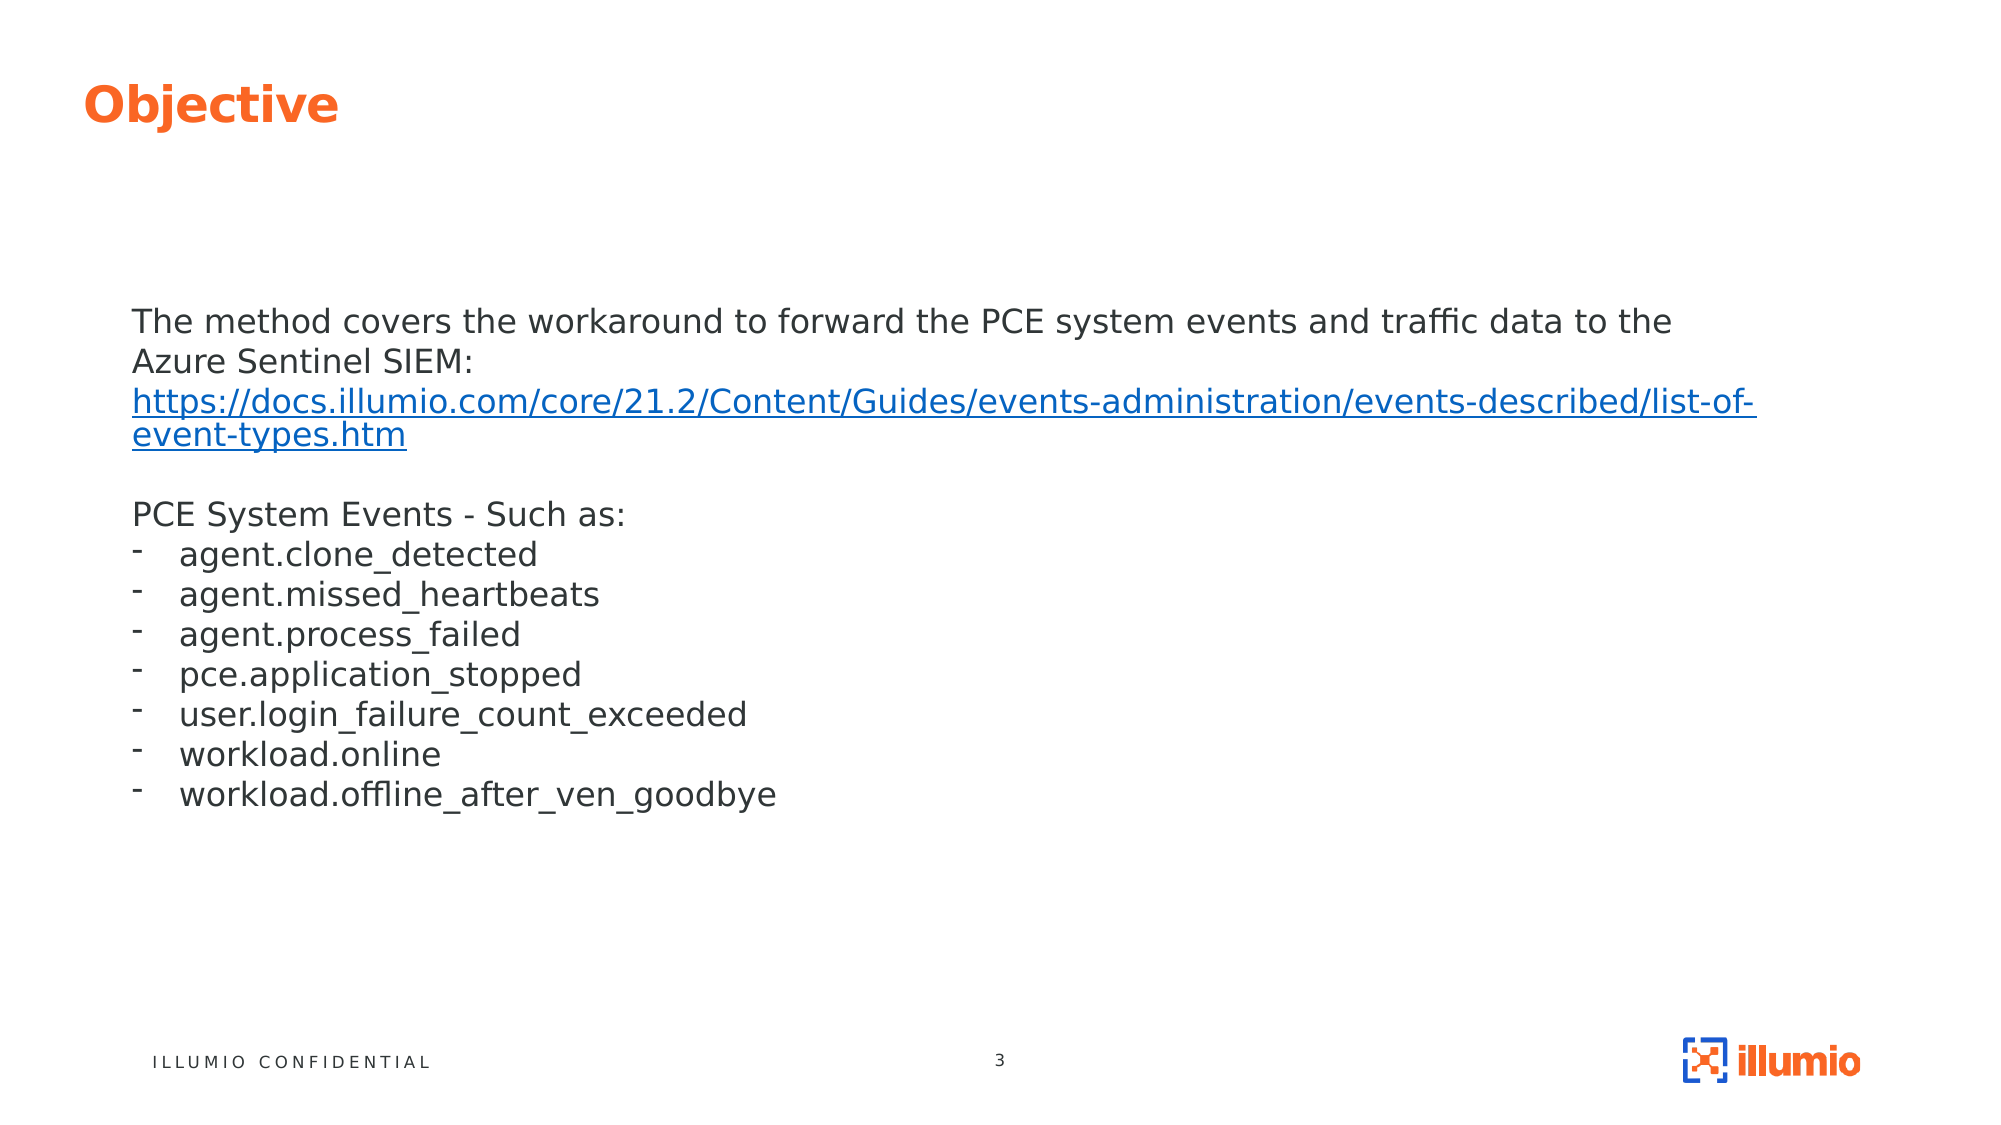

# Objective
The method covers the workaround to forward the PCE system events and traffic data to the Azure Sentinel SIEM:
https://docs.illumio.com/core/21.2/Content/Guides/events-administration/events-described/list-of-event-types.htm

PCE System Events - Such as:
agent.clone_detected
agent.missed_heartbeats
agent.process_failed
pce.application_stopped
user.login_failure_count_exceeded
workload.online
workload.offline_after_ven_goodbye